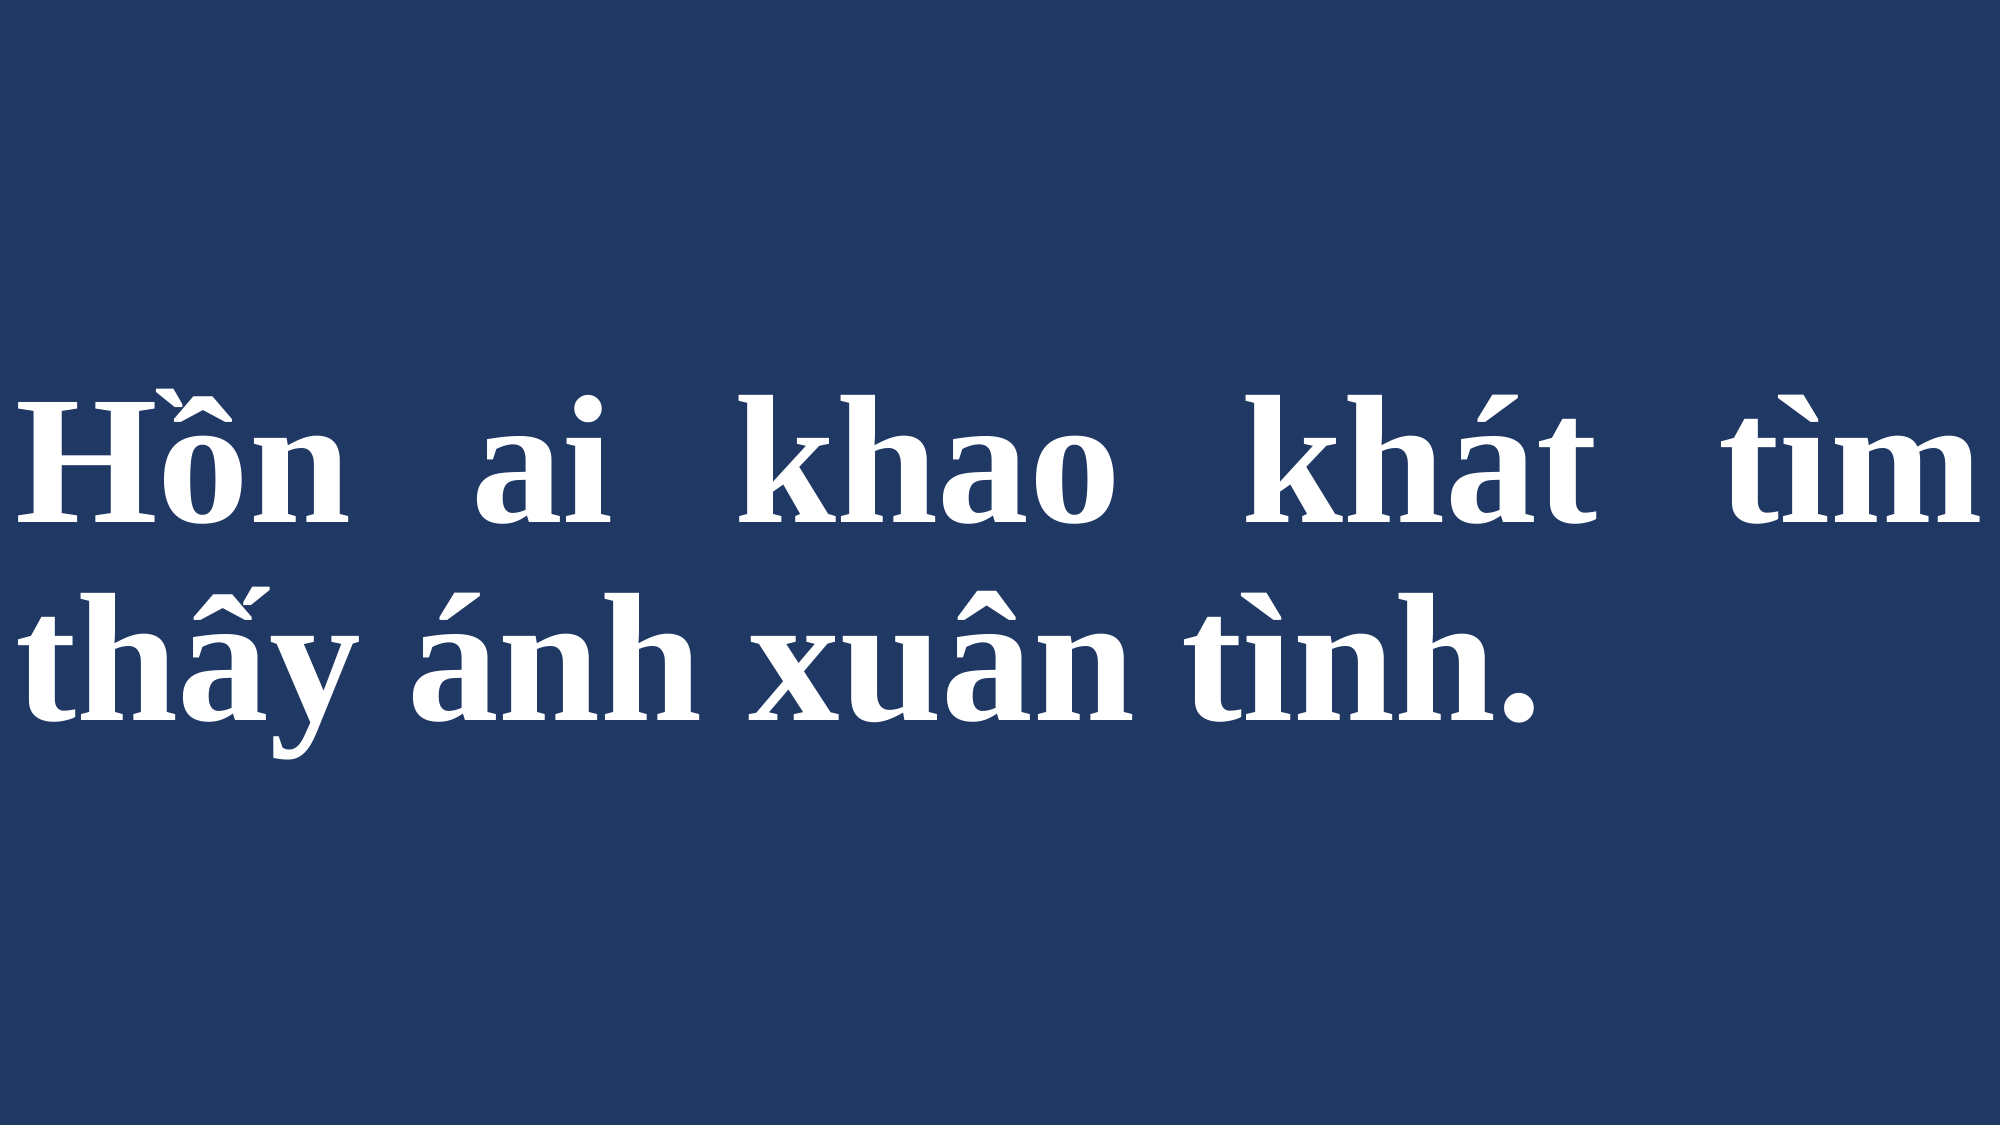

# Hồn ai khao khát tìm thấy ánh xuân tình.